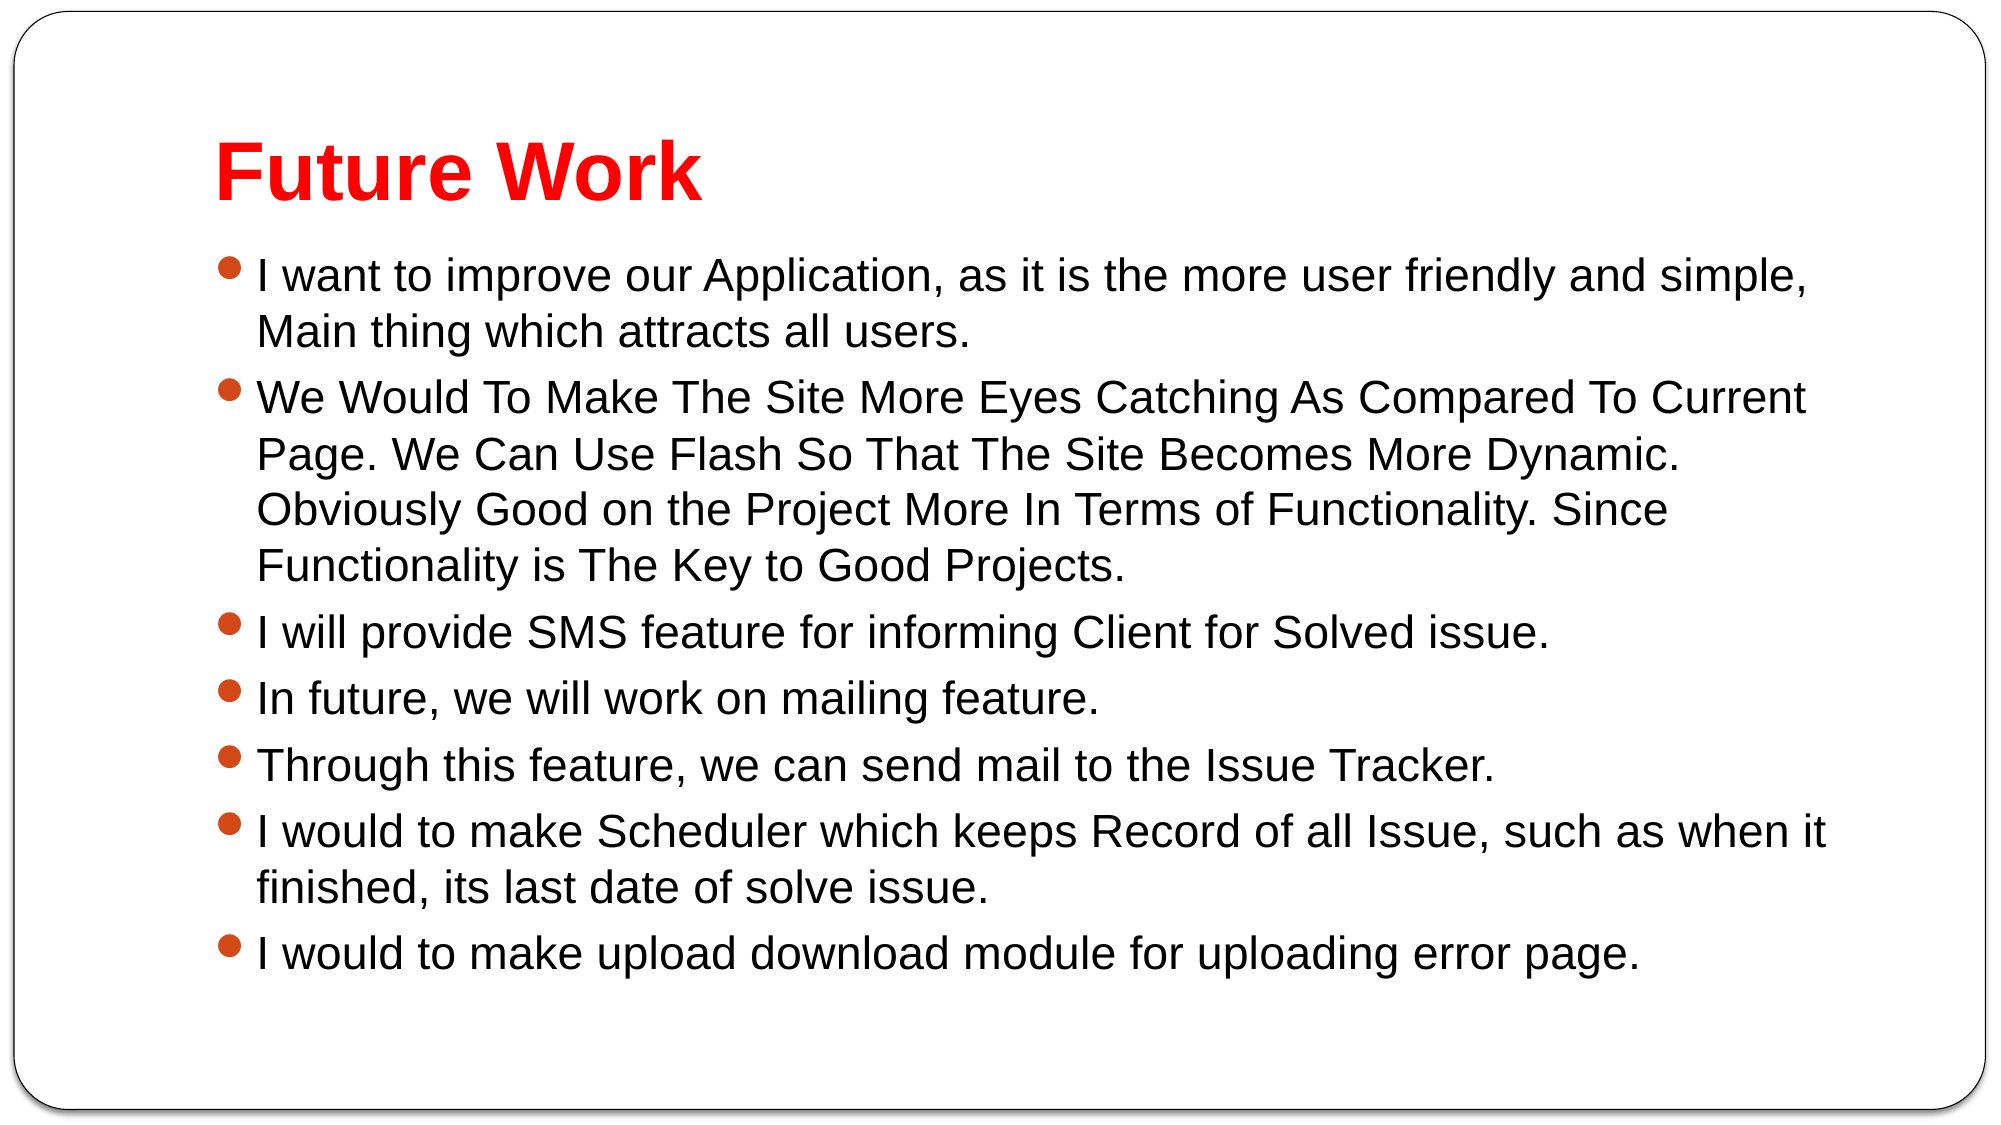

# Future Work
I want to improve our Application, as it is the more user friendly and simple, Main thing which attracts all users.
We Would To Make The Site More Eyes Catching As Compared To Current Page. We Can Use Flash So That The Site Becomes More Dynamic. Obviously Good on the Project More In Terms of Functionality. Since Functionality is The Key to Good Projects.
I will provide SMS feature for informing Client for Solved issue.
In future, we will work on mailing feature.
Through this feature, we can send mail to the Issue Tracker.
I would to make Scheduler which keeps Record of all Issue, such as when it finished, its last date of solve issue.
I would to make upload download module for uploading error page.